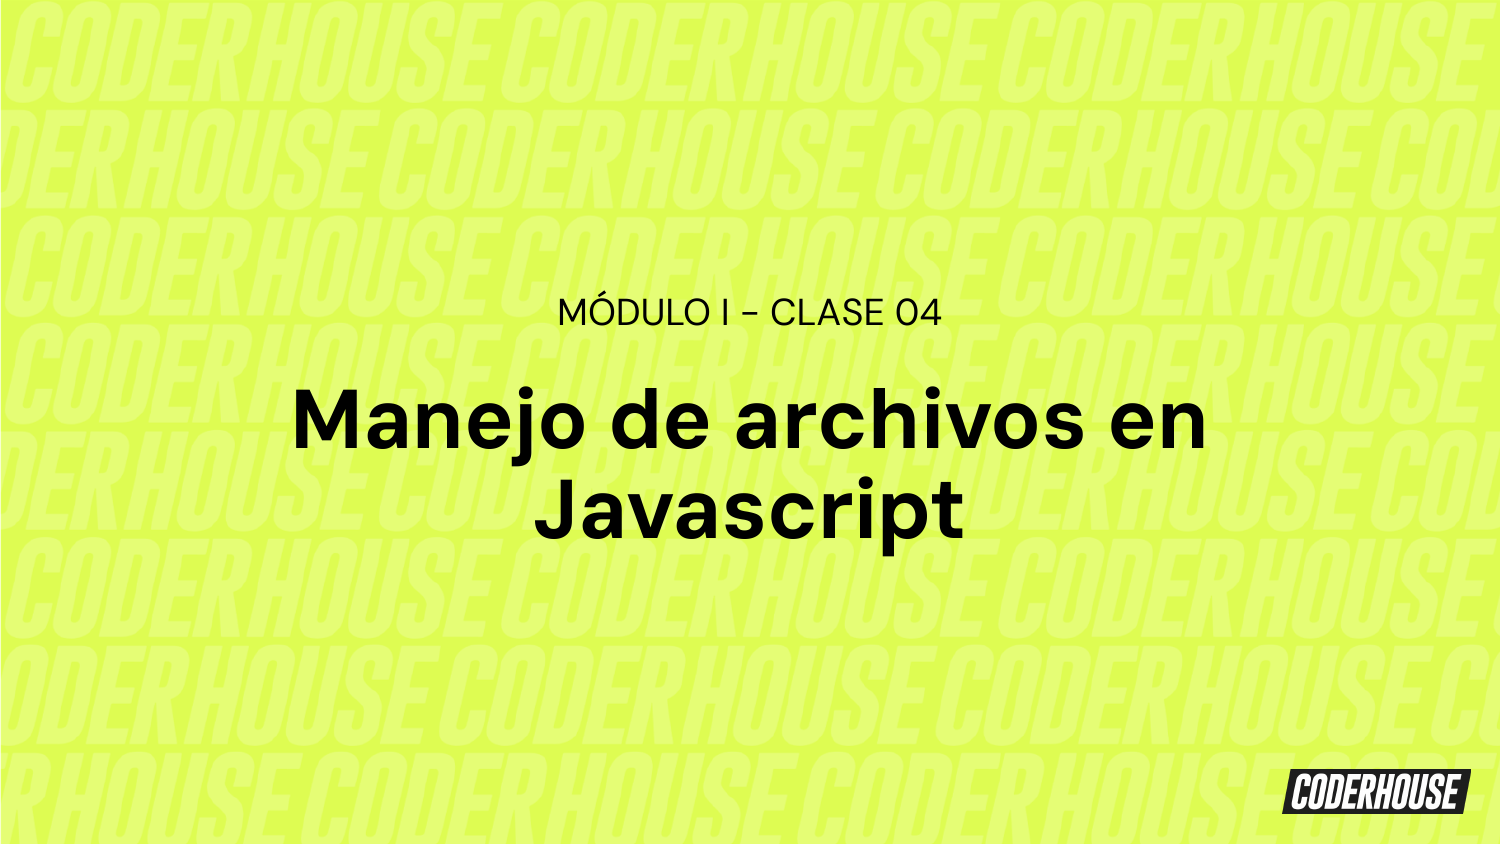

MÓDULO I - CLASE 04
Manejo de archivos en Javascript